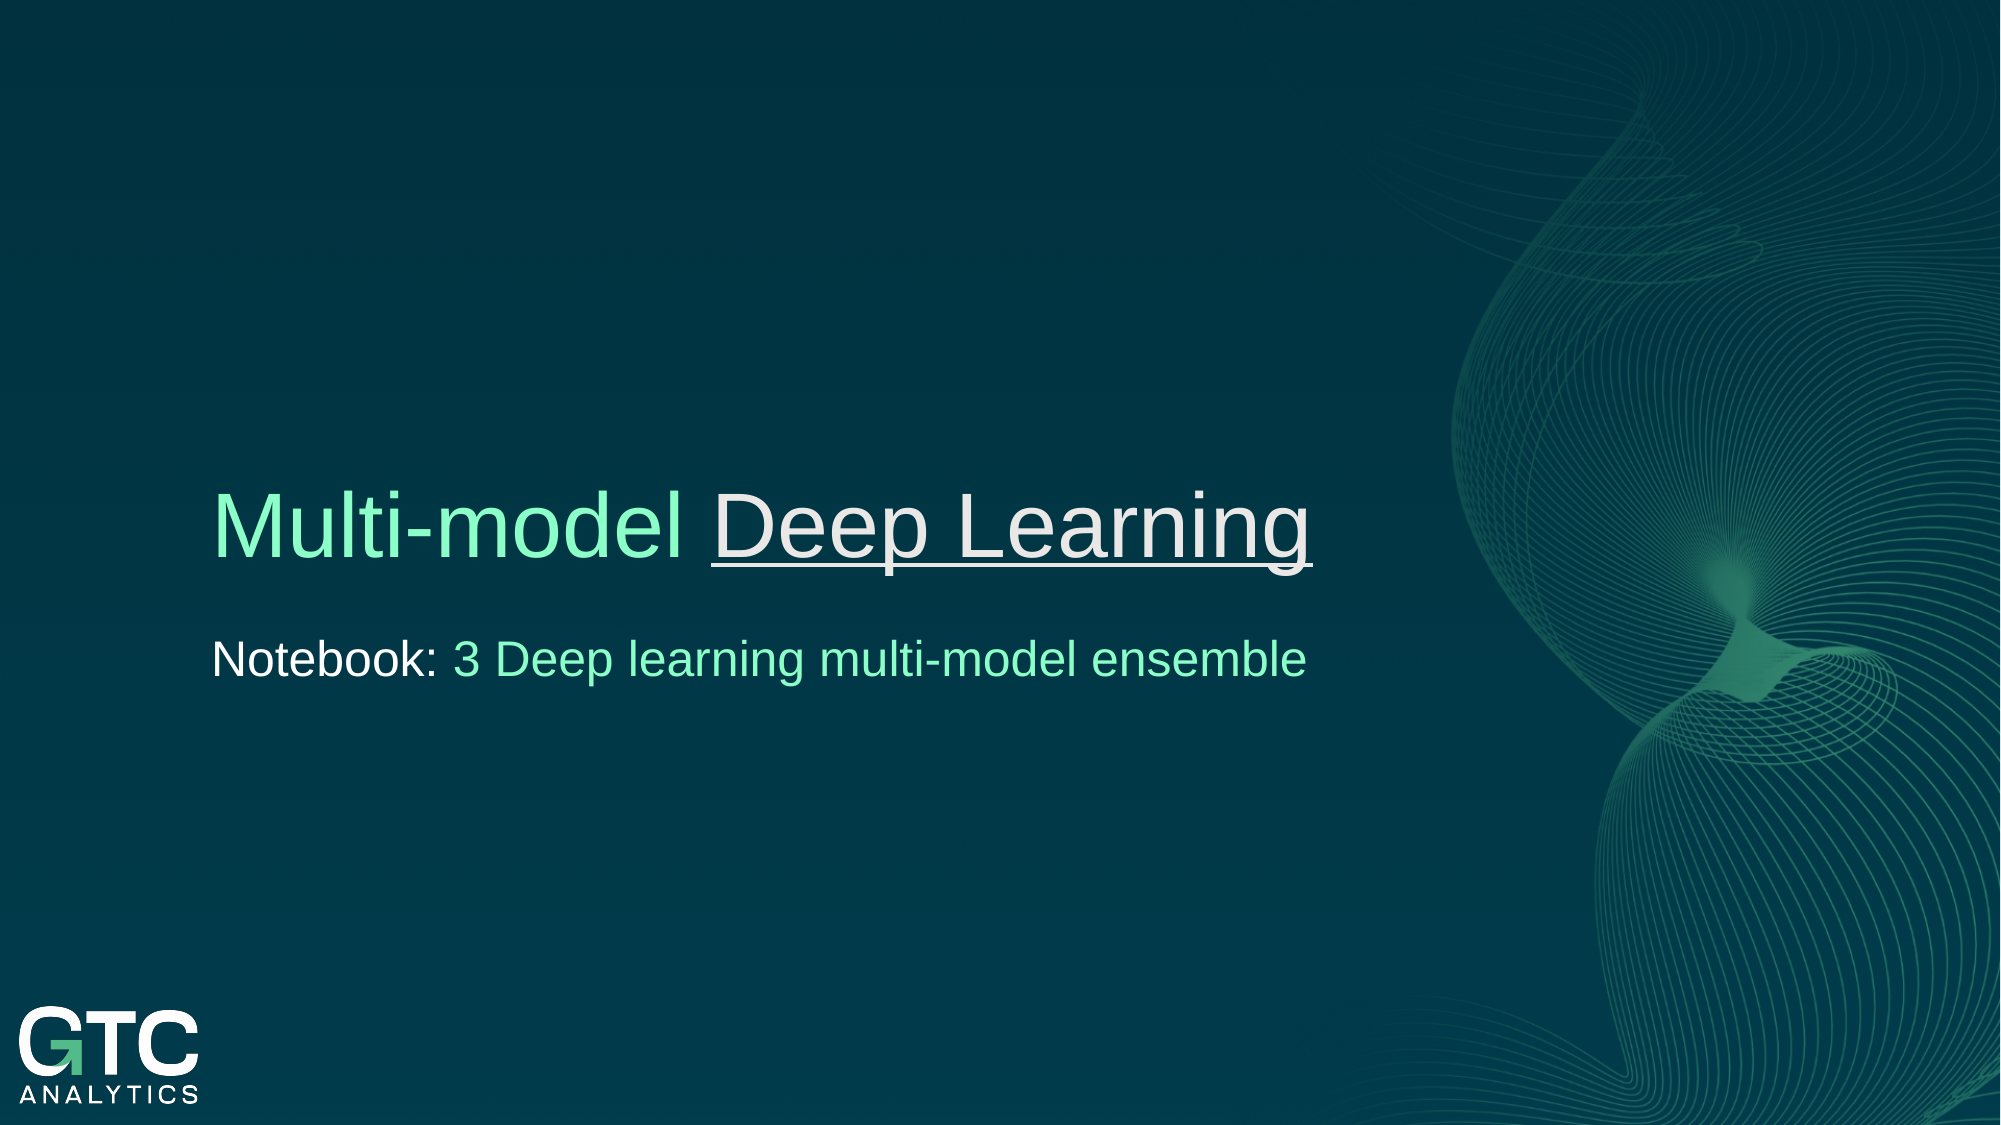

Multi-model Deep Learning
Notebook: 3 Deep learning multi-model ensemble